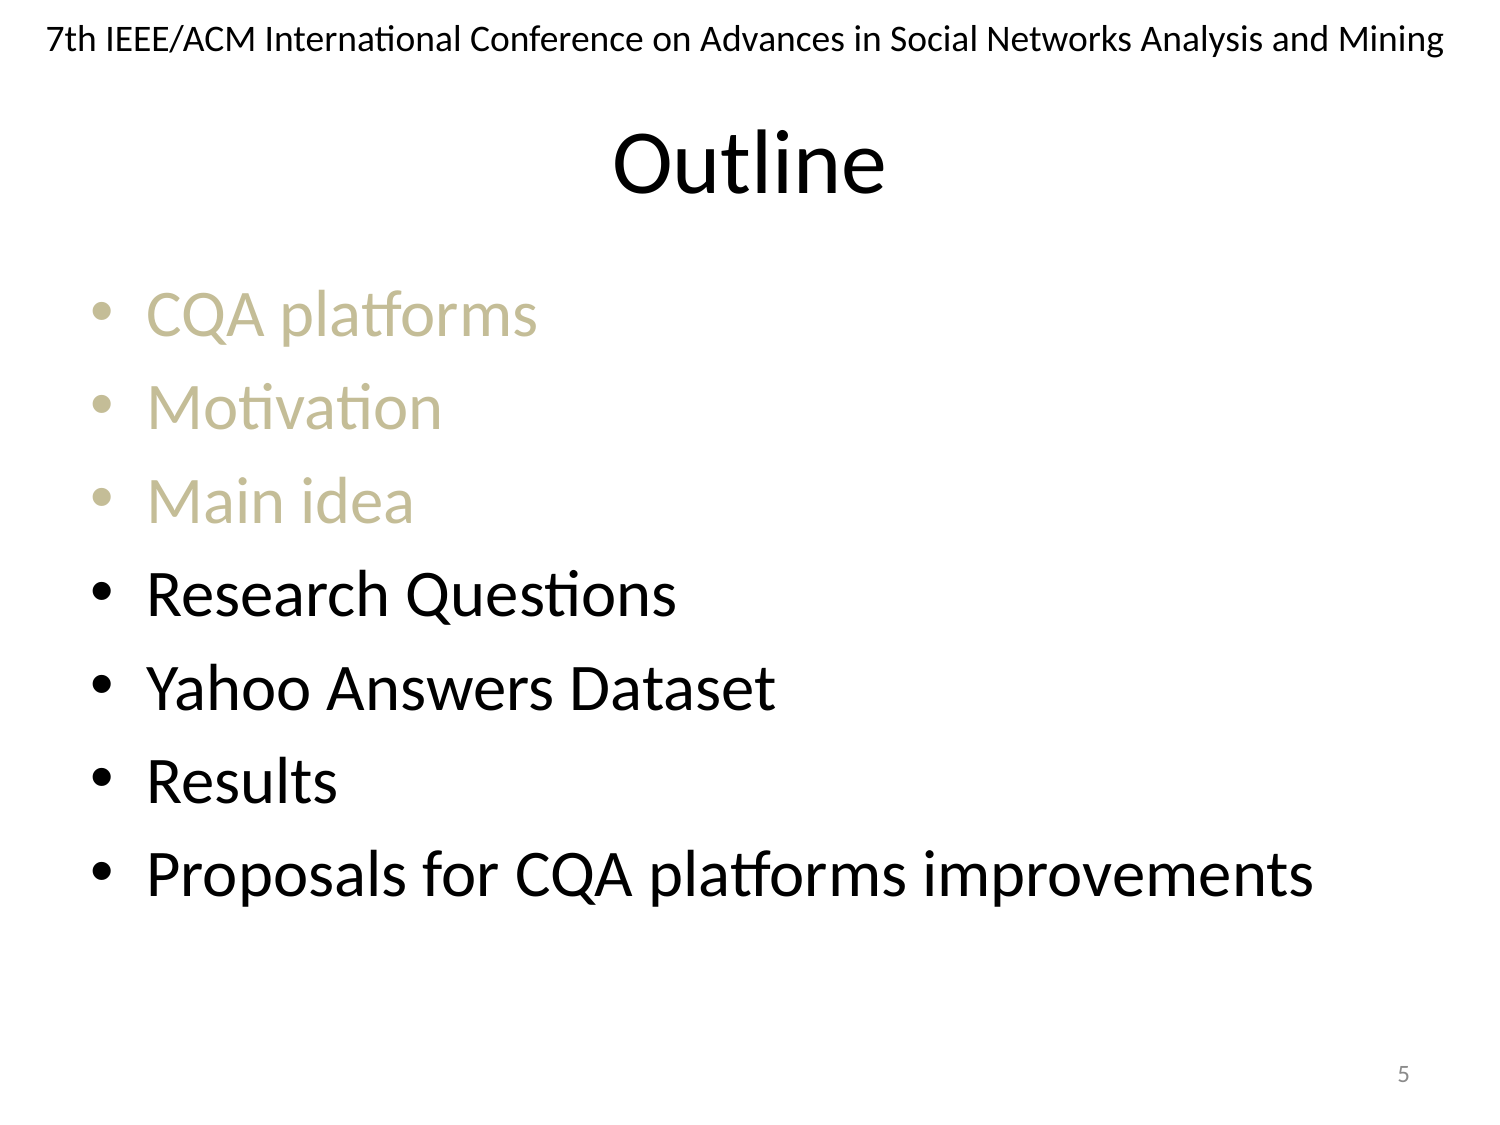

# Outline
CQA platforms
Motivation
Main idea
Research Questions
Yahoo Answers Dataset
Results
Proposals for CQA platforms improvements
5